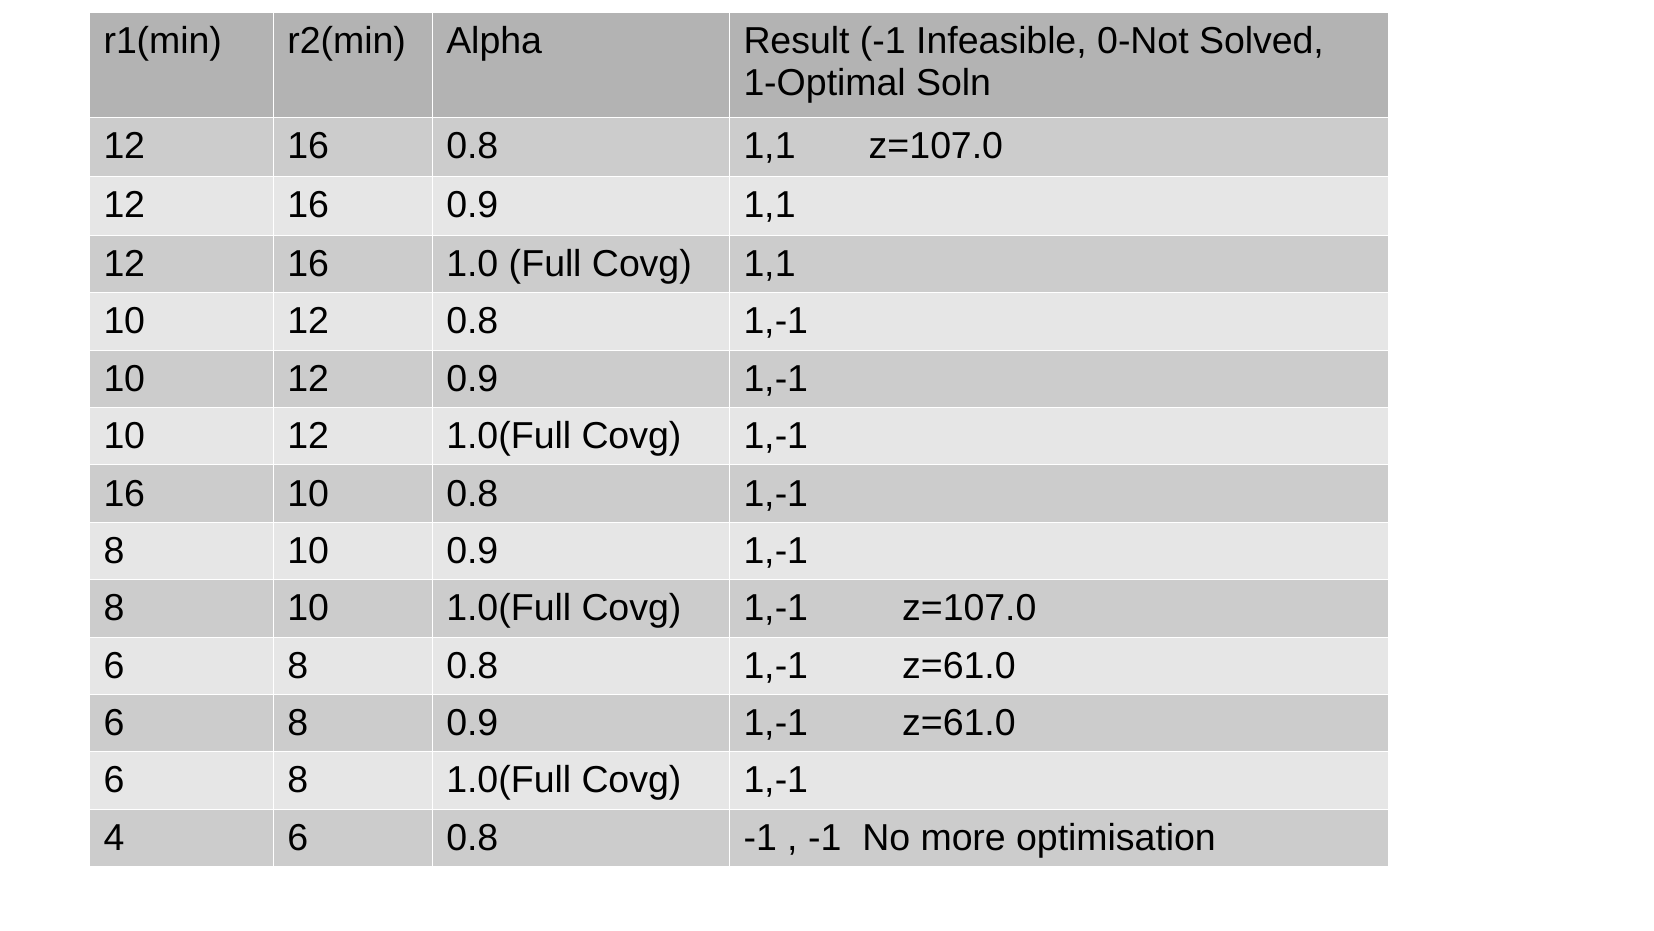

| r1(min) | r2(min) | Alpha | Result (-1 Infeasible, 0-Not Solved, 1-Optimal Soln |
| --- | --- | --- | --- |
| 12 | 16 | 0.8 | 1,1 z=107.0 |
| 12 | 16 | 0.9 | 1,1 |
| 12 | 16 | 1.0 (Full Covg) | 1,1 |
| 10 | 12 | 0.8 | 1,-1 |
| 10 | 12 | 0.9 | 1,-1 |
| 10 | 12 | 1.0(Full Covg) | 1,-1 |
| 16 | 10 | 0.8 | 1,-1 |
| 8 | 10 | 0.9 | 1,-1 |
| 8 | 10 | 1.0(Full Covg) | 1,-1 z=107.0 |
| 6 | 8 | 0.8 | 1,-1 z=61.0 |
| 6 | 8 | 0.9 | 1,-1 z=61.0 |
| 6 | 8 | 1.0(Full Covg) | 1,-1 |
| 4 | 6 | 0.8 | -1 , -1 No more optimisation |
Conclusion----